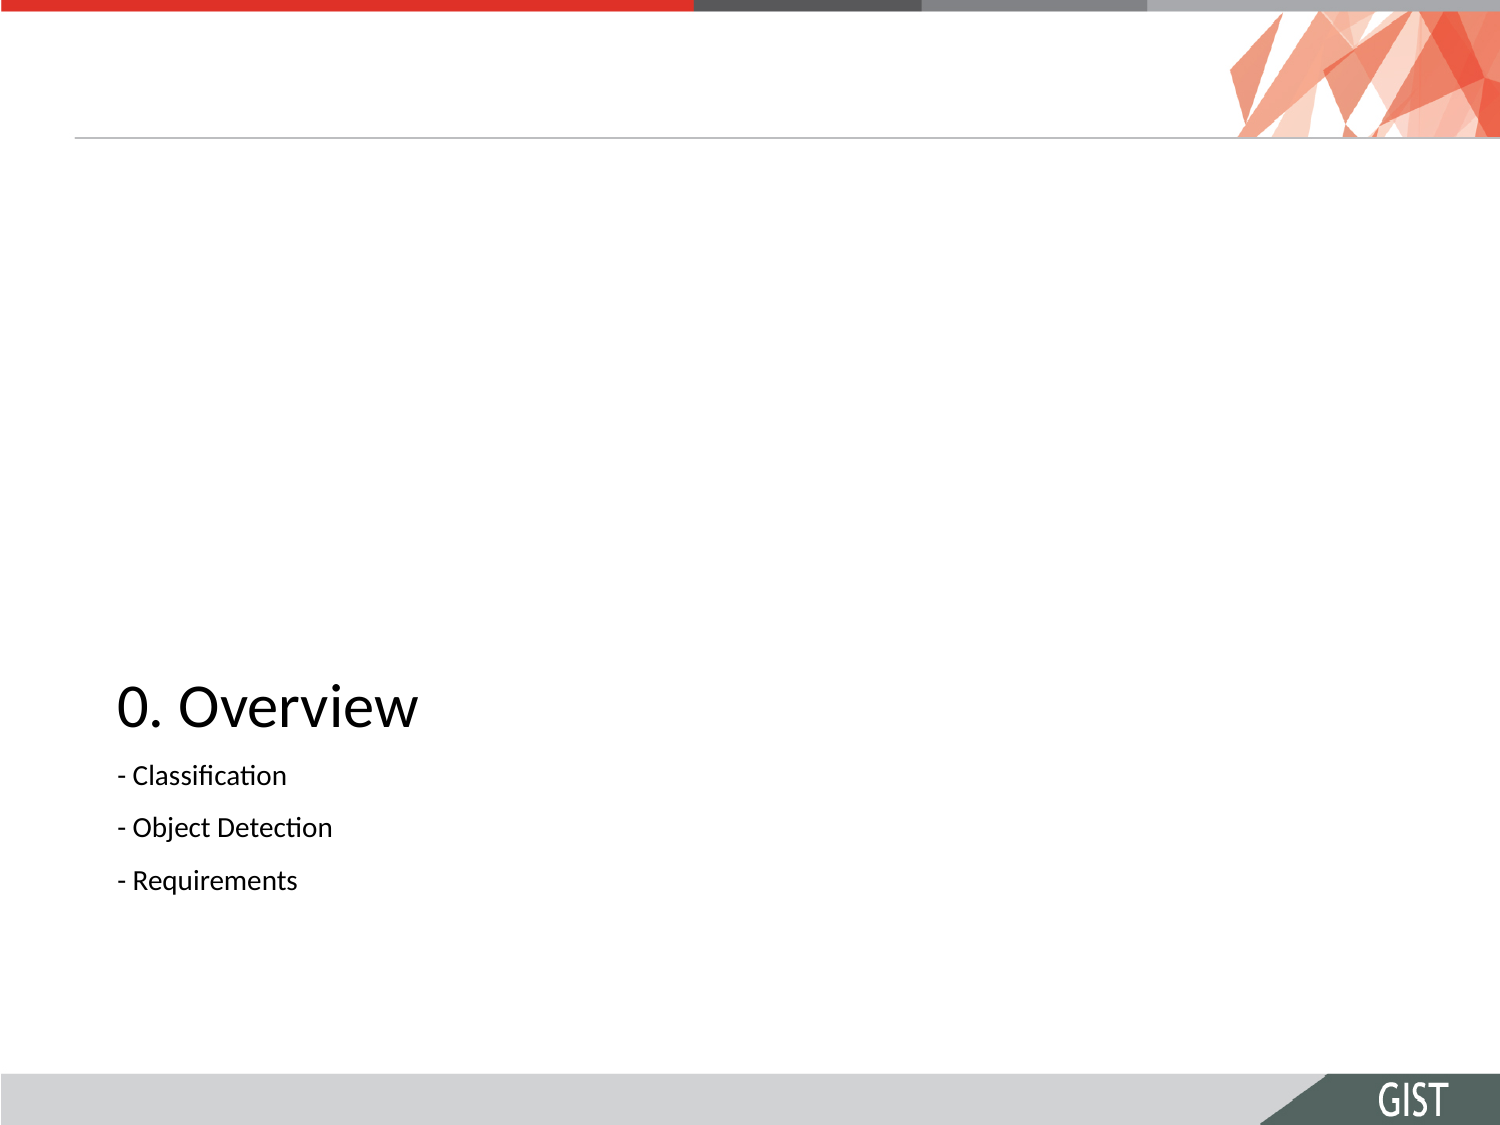

# 0. Overview
- Classification
- Object Detection
- Requirements